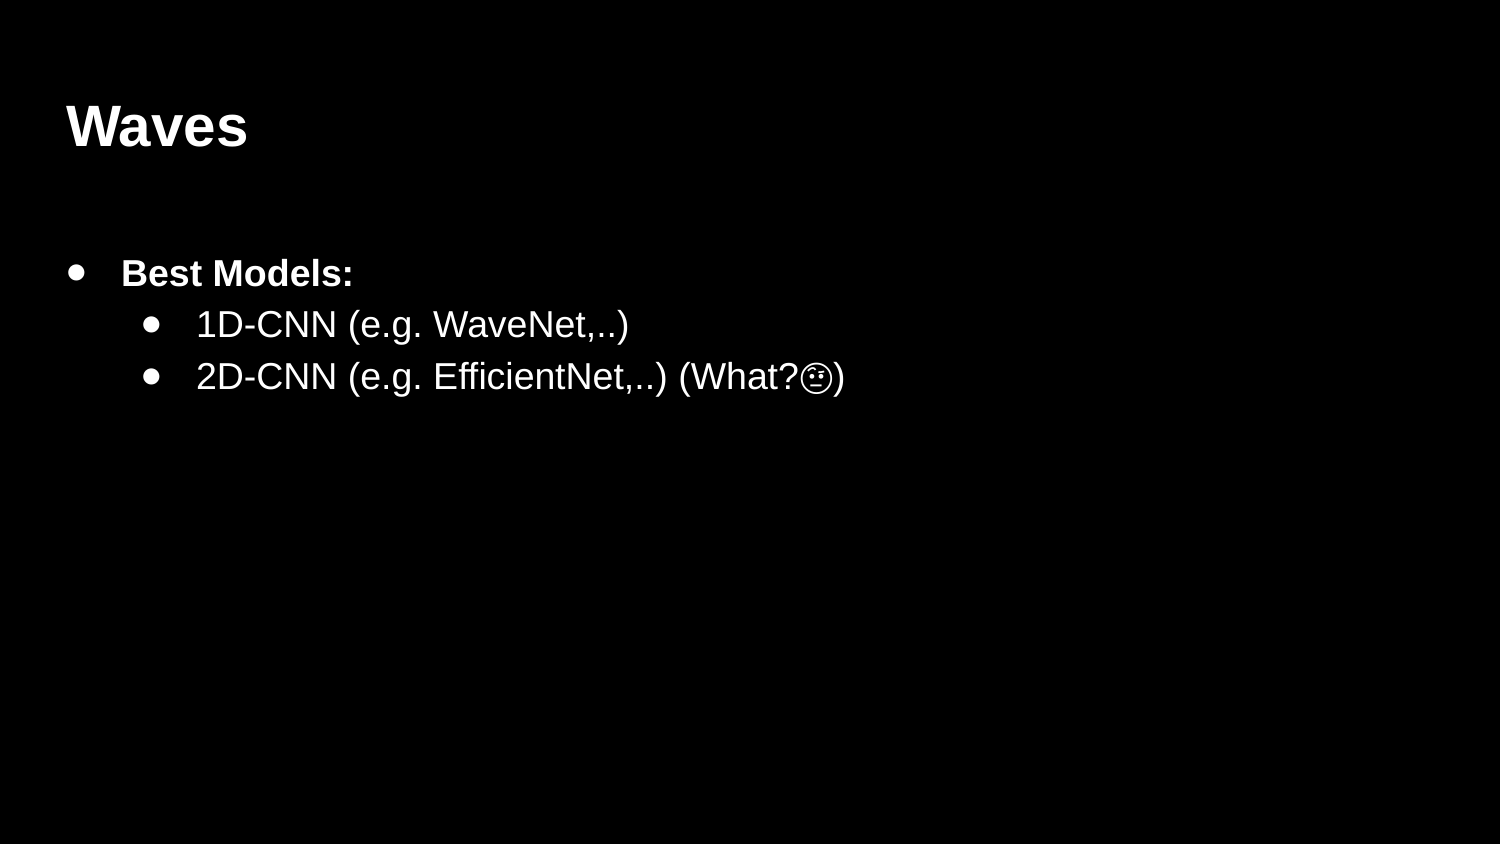

# Waves
Best Models:
1D-CNN (e.g. WaveNet,..)
2D-CNN (e.g. EfficientNet,..) (What?🤨)